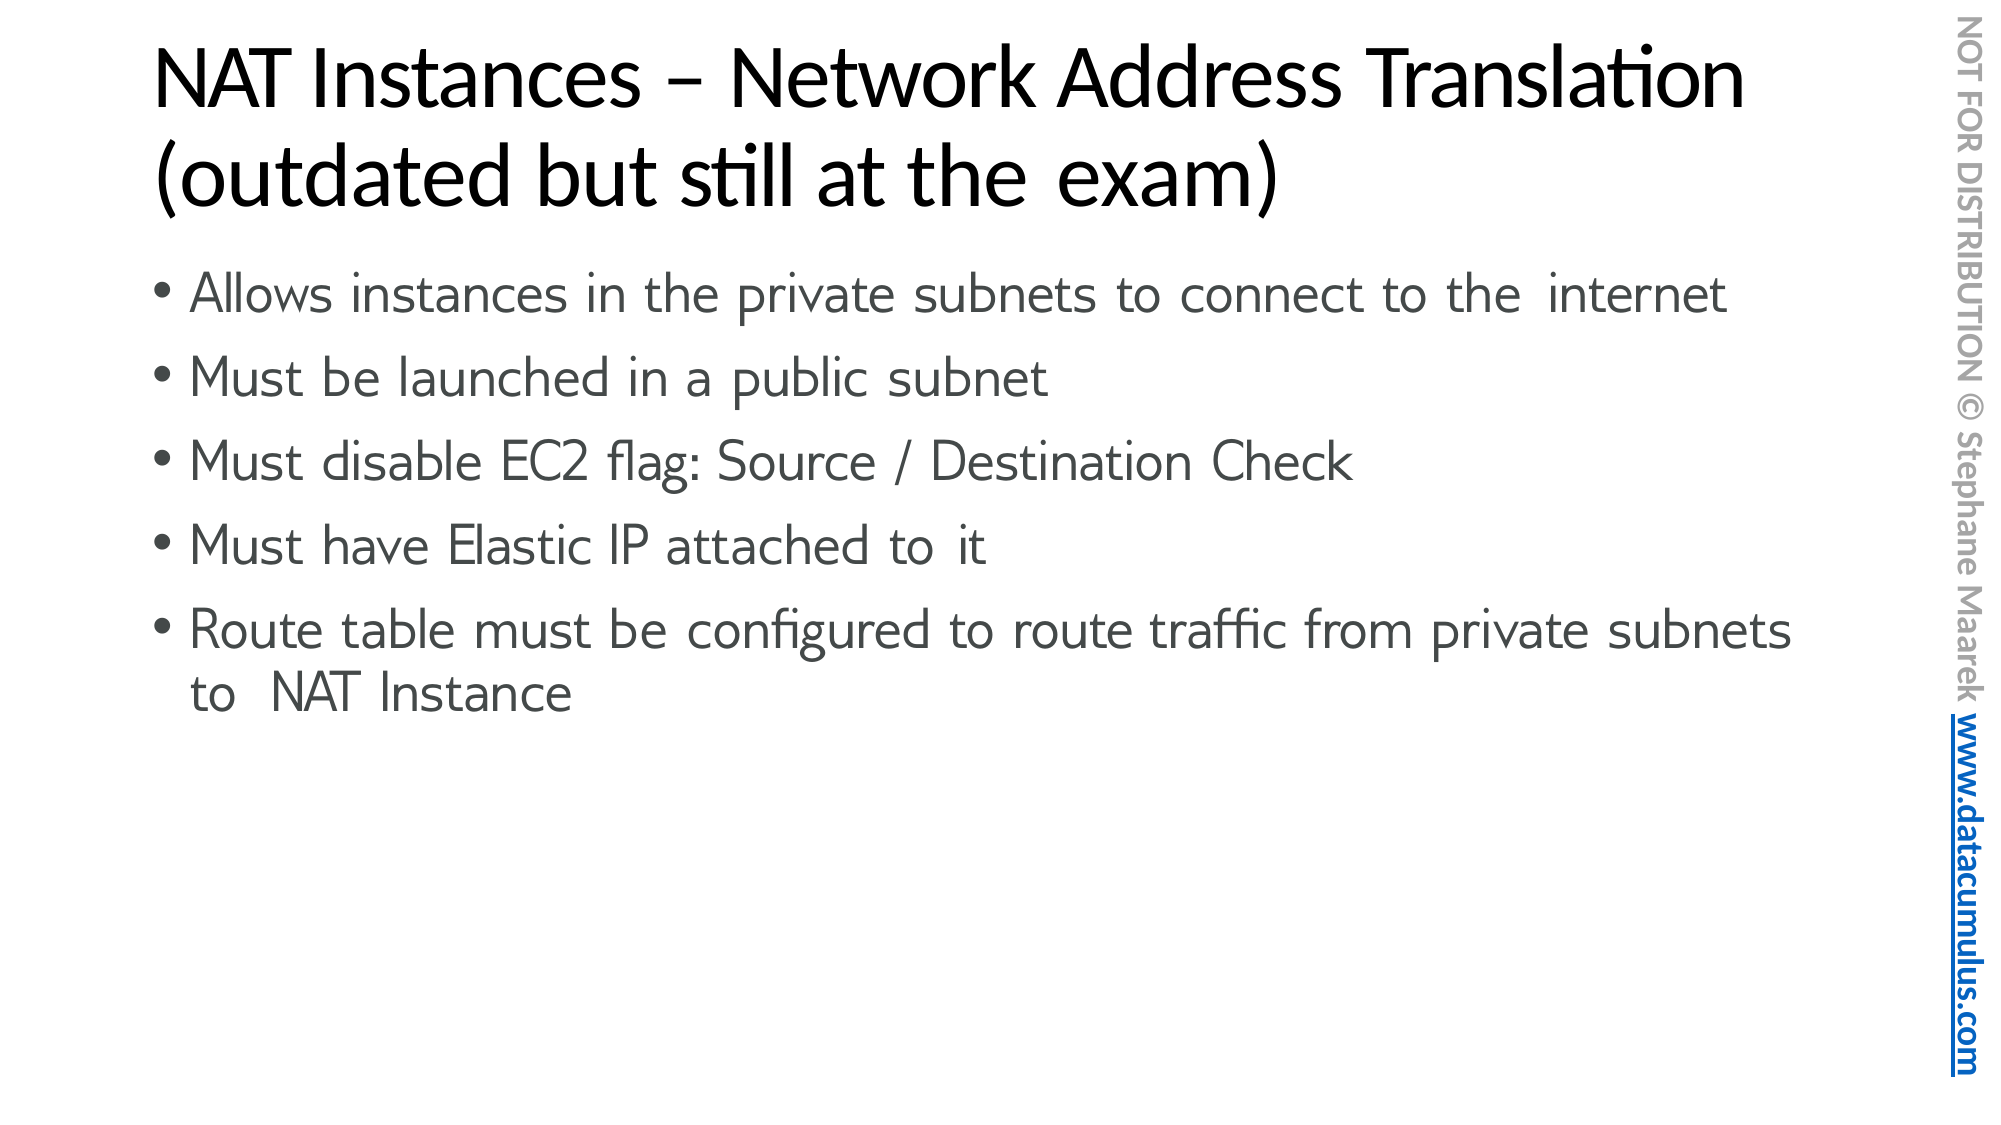

# NAT Instances – Network Address Translation  (outdated but still at the exam)
NOT FOR DISTRIBUTION © Stephane Maarek www.datacumulus.com
Allows instances in the private subnets to connect to the internet
Must be launched in a public subnet
Must disable EC2 flag: Source / Destination Check
Must have Elastic IP attached to it
Route table must be configured to route traffic from private subnets to  NAT Instance
© Stephane Maarek